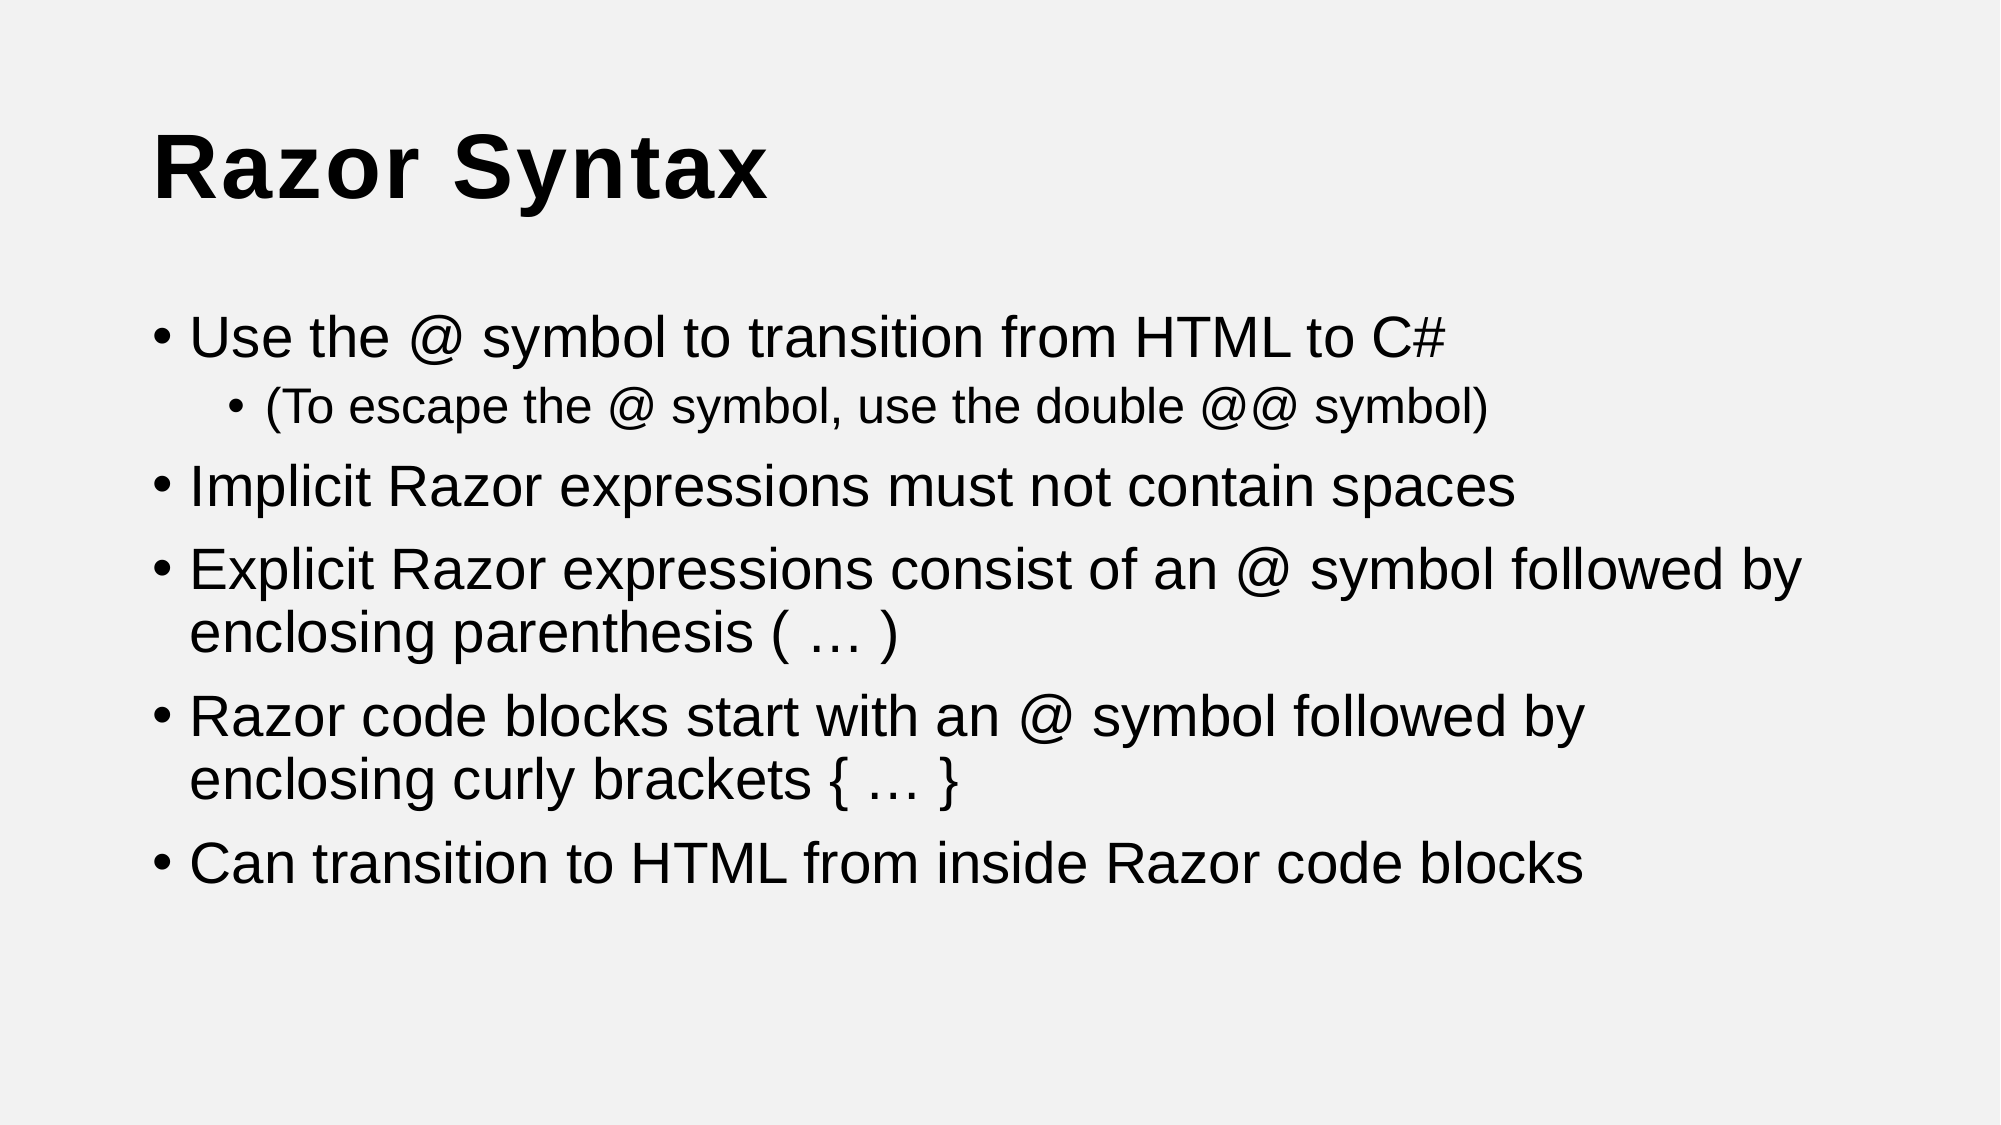

# Razor Syntax
Use the @ symbol to transition from HTML to C#
(To escape the @ symbol, use the double @@ symbol)
Implicit Razor expressions must not contain spaces
Explicit Razor expressions consist of an @ symbol followed by enclosing parenthesis ( … )
Razor code blocks start with an @ symbol followed by enclosing curly brackets { … }
Can transition to HTML from inside Razor code blocks